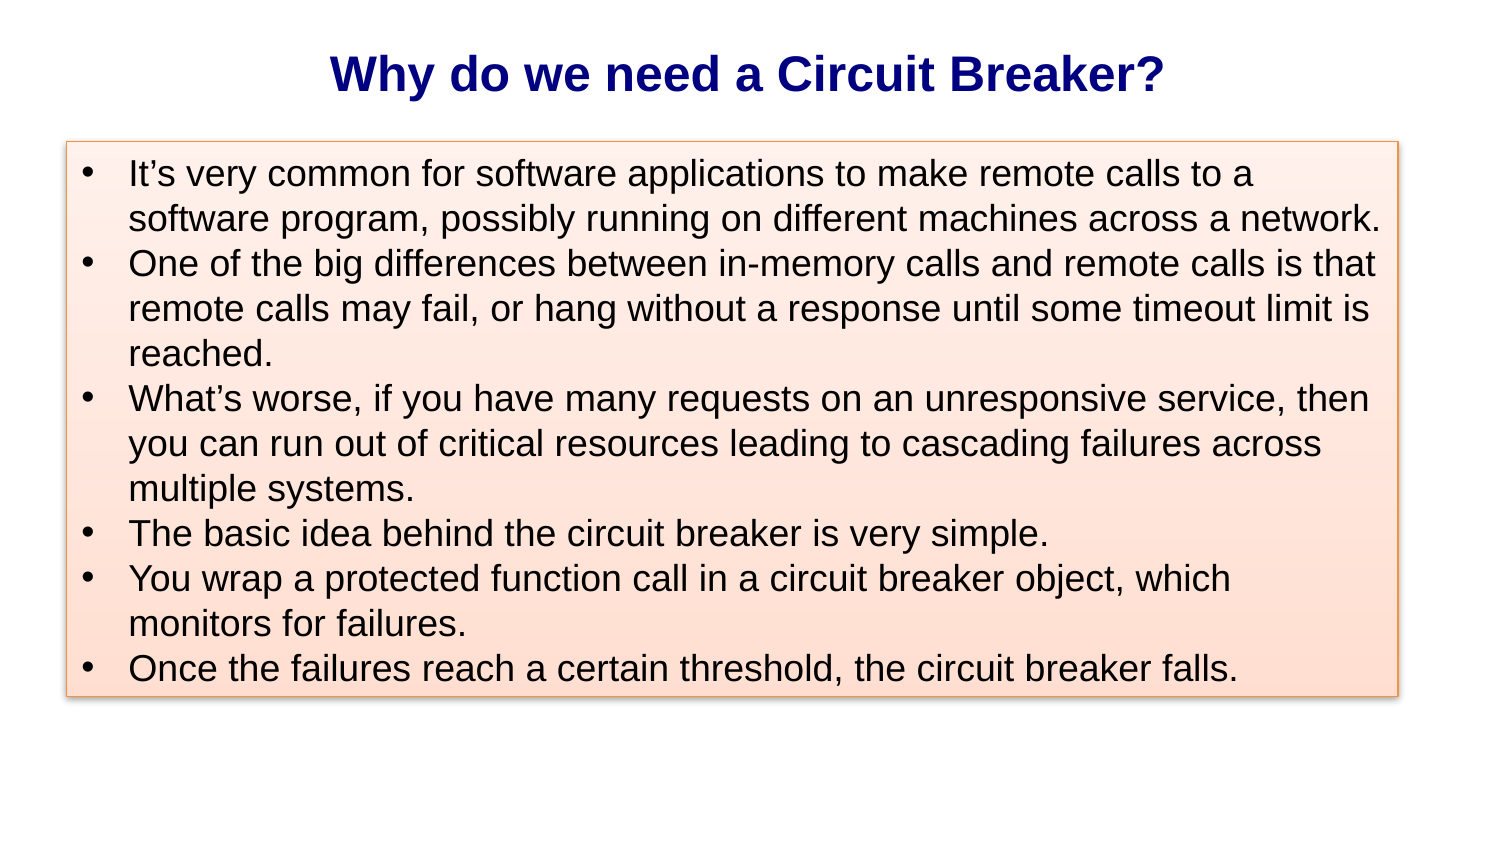

Why do we need a Circuit Breaker?
It’s very common for software applications to make remote calls to a software program, possibly running on different machines across a network.
One of the big differences between in-memory calls and remote calls is that remote calls may fail, or hang without a response until some timeout limit is reached.
What’s worse, if you have many requests on an unresponsive service, then you can run out of critical resources leading to cascading failures across multiple systems.
The basic idea behind the circuit breaker is very simple.
You wrap a protected function call in a circuit breaker object, which monitors for failures.
Once the failures reach a certain threshold, the circuit breaker falls.